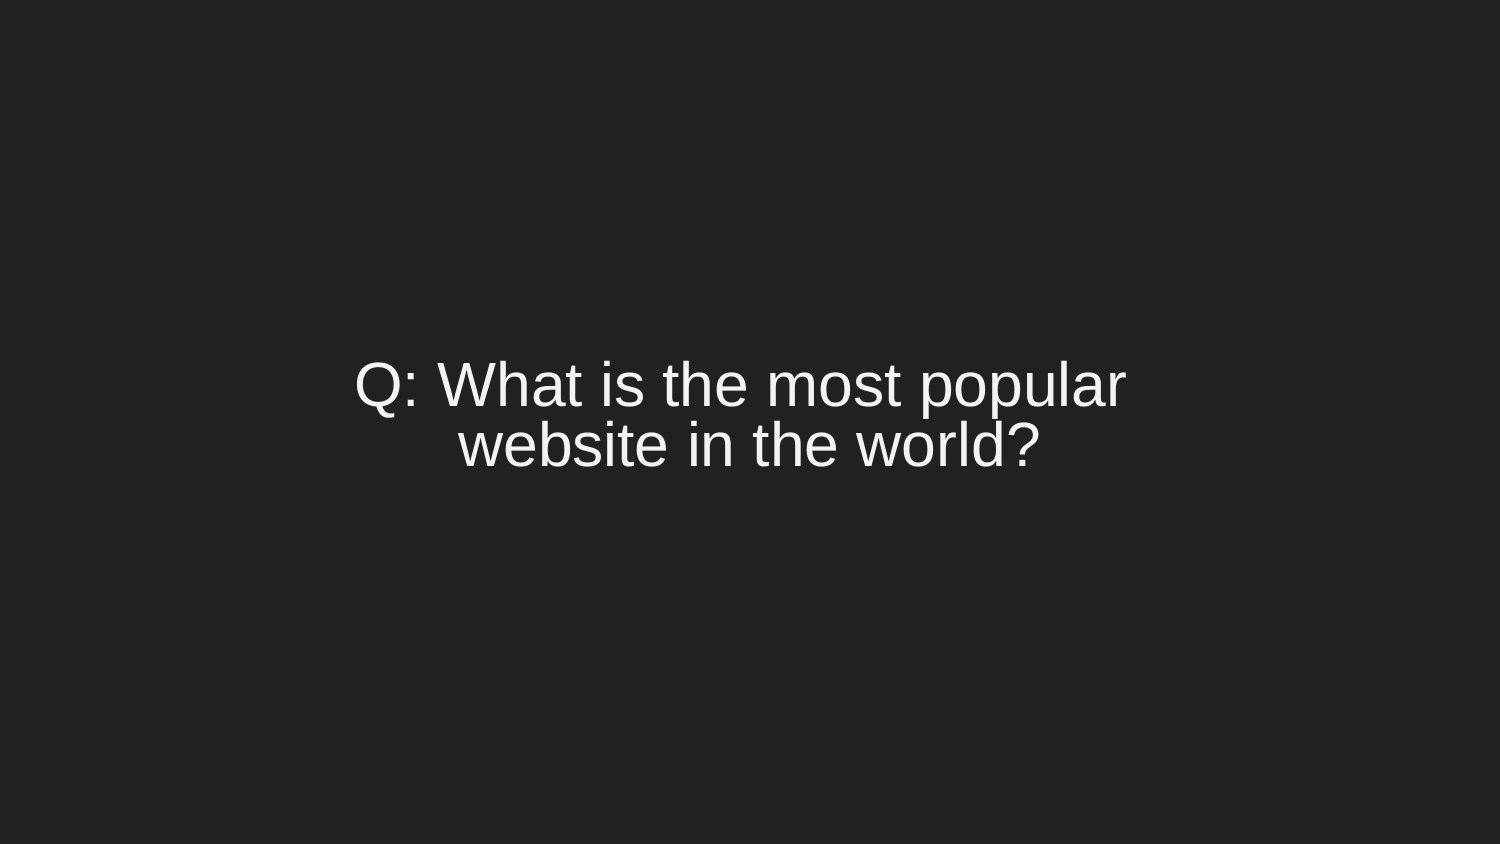

Q: What is the most popular
website in the world?